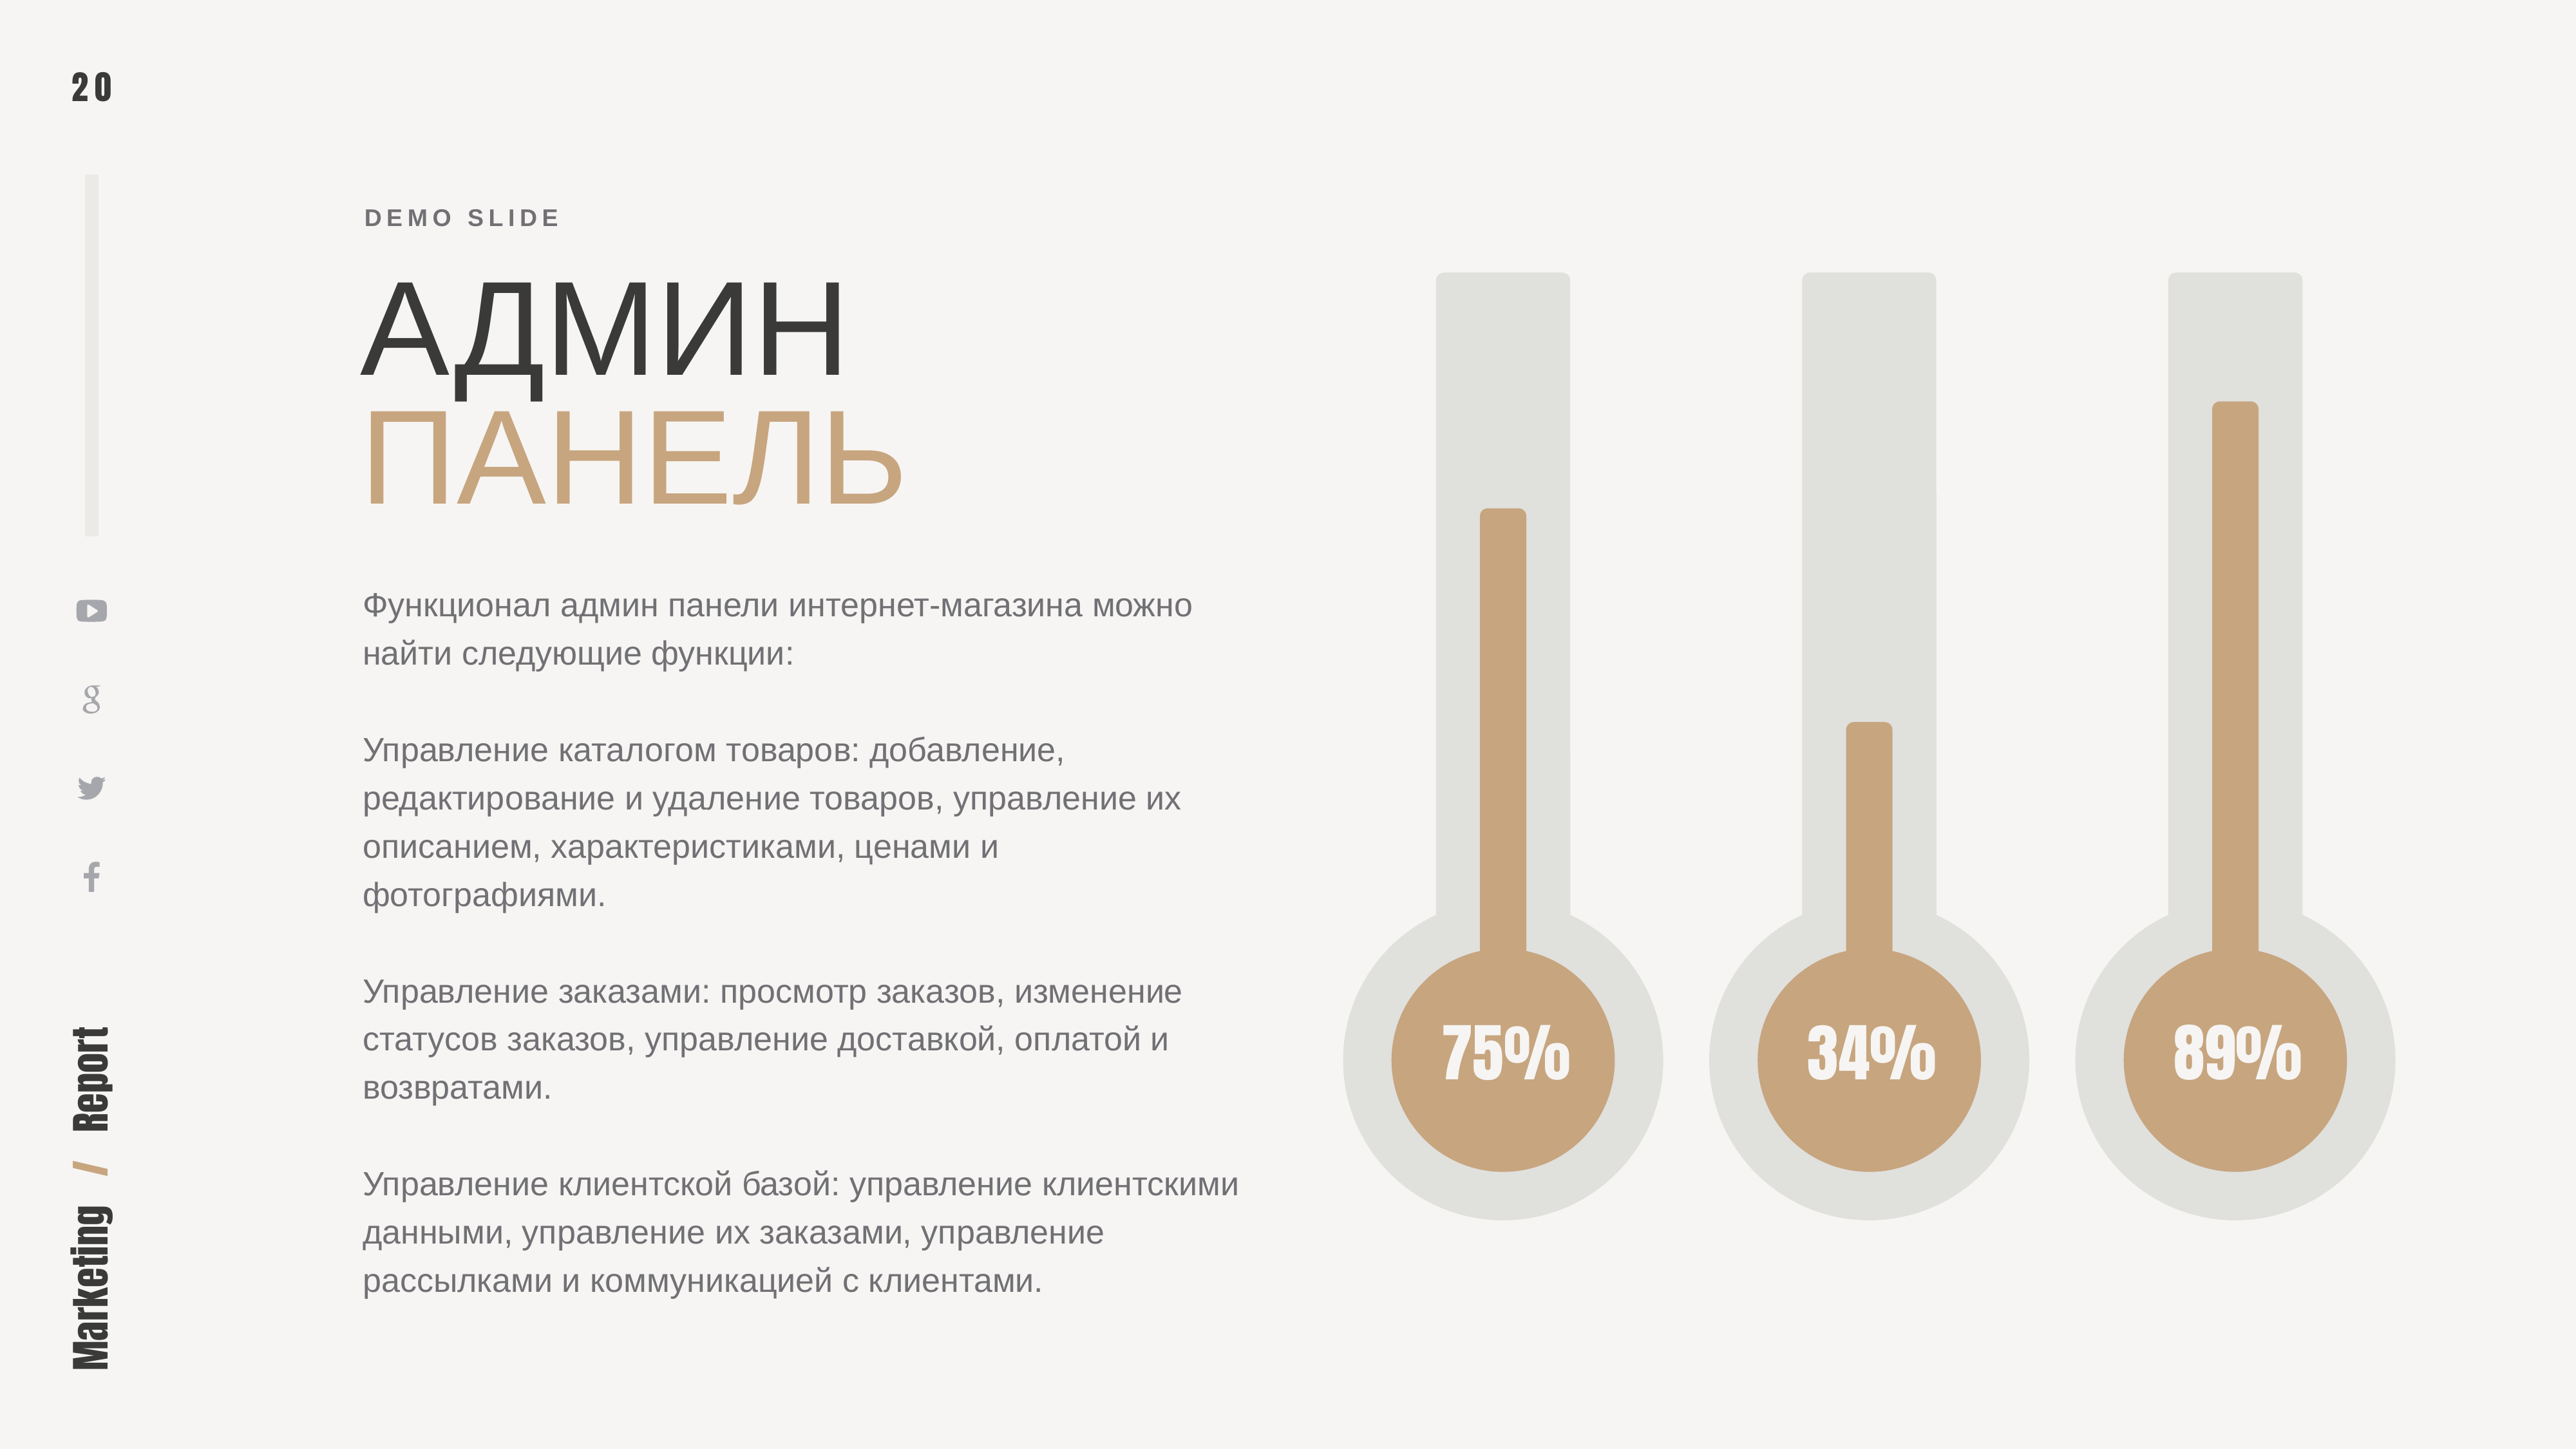

20
demo slide
Админ
панель

75%

34%

89%
Функционал админ панели интернет-магазина можно найти следующие функции:

Управление каталогом товаров: добавление, редактирование и удаление товаров, управление их описанием, характеристиками, ценами и фотографиями.

Управление заказами: просмотр заказов, изменение статусов заказов, управление доставкой, оплатой и возвратами.

Управление клиентской базой: управление клиентскими данными, управление их заказами, управление рассылками и коммуникацией с клиентами.